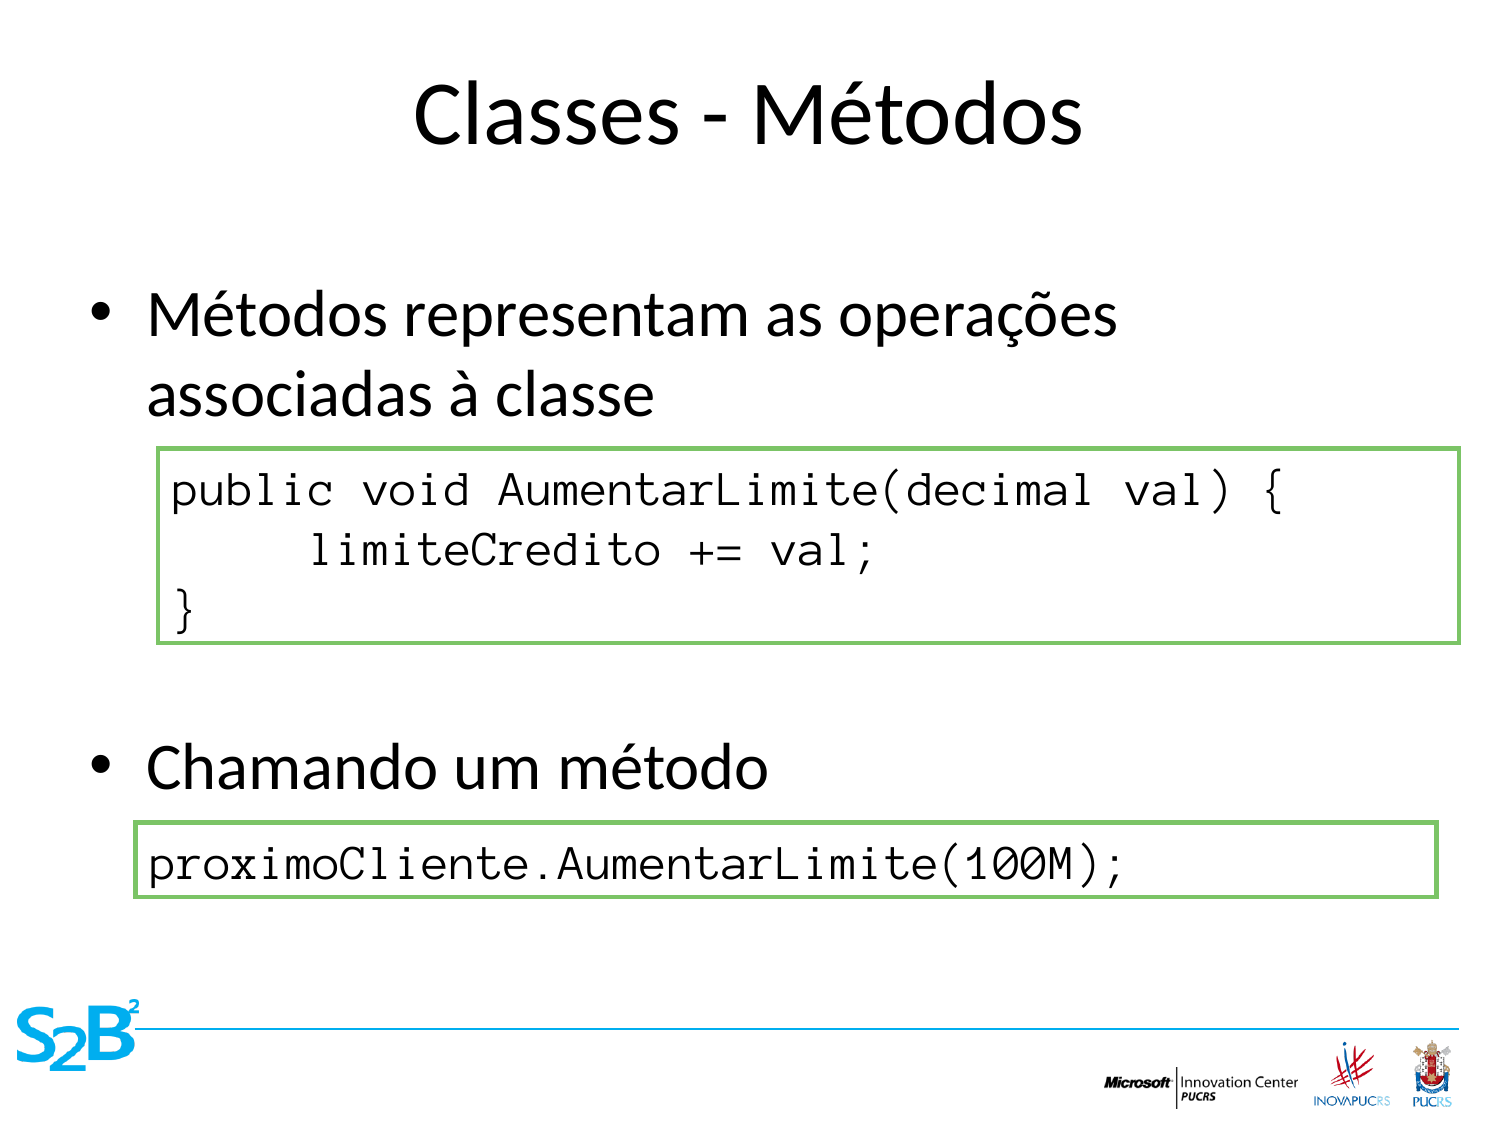

# Classes - Métodos
Métodos representam as operações associadas à classe

Chamando um método
public void AumentarLimite(decimal val) {
     limiteCredito += val;
}
proximoCliente.AumentarLimite(100M);